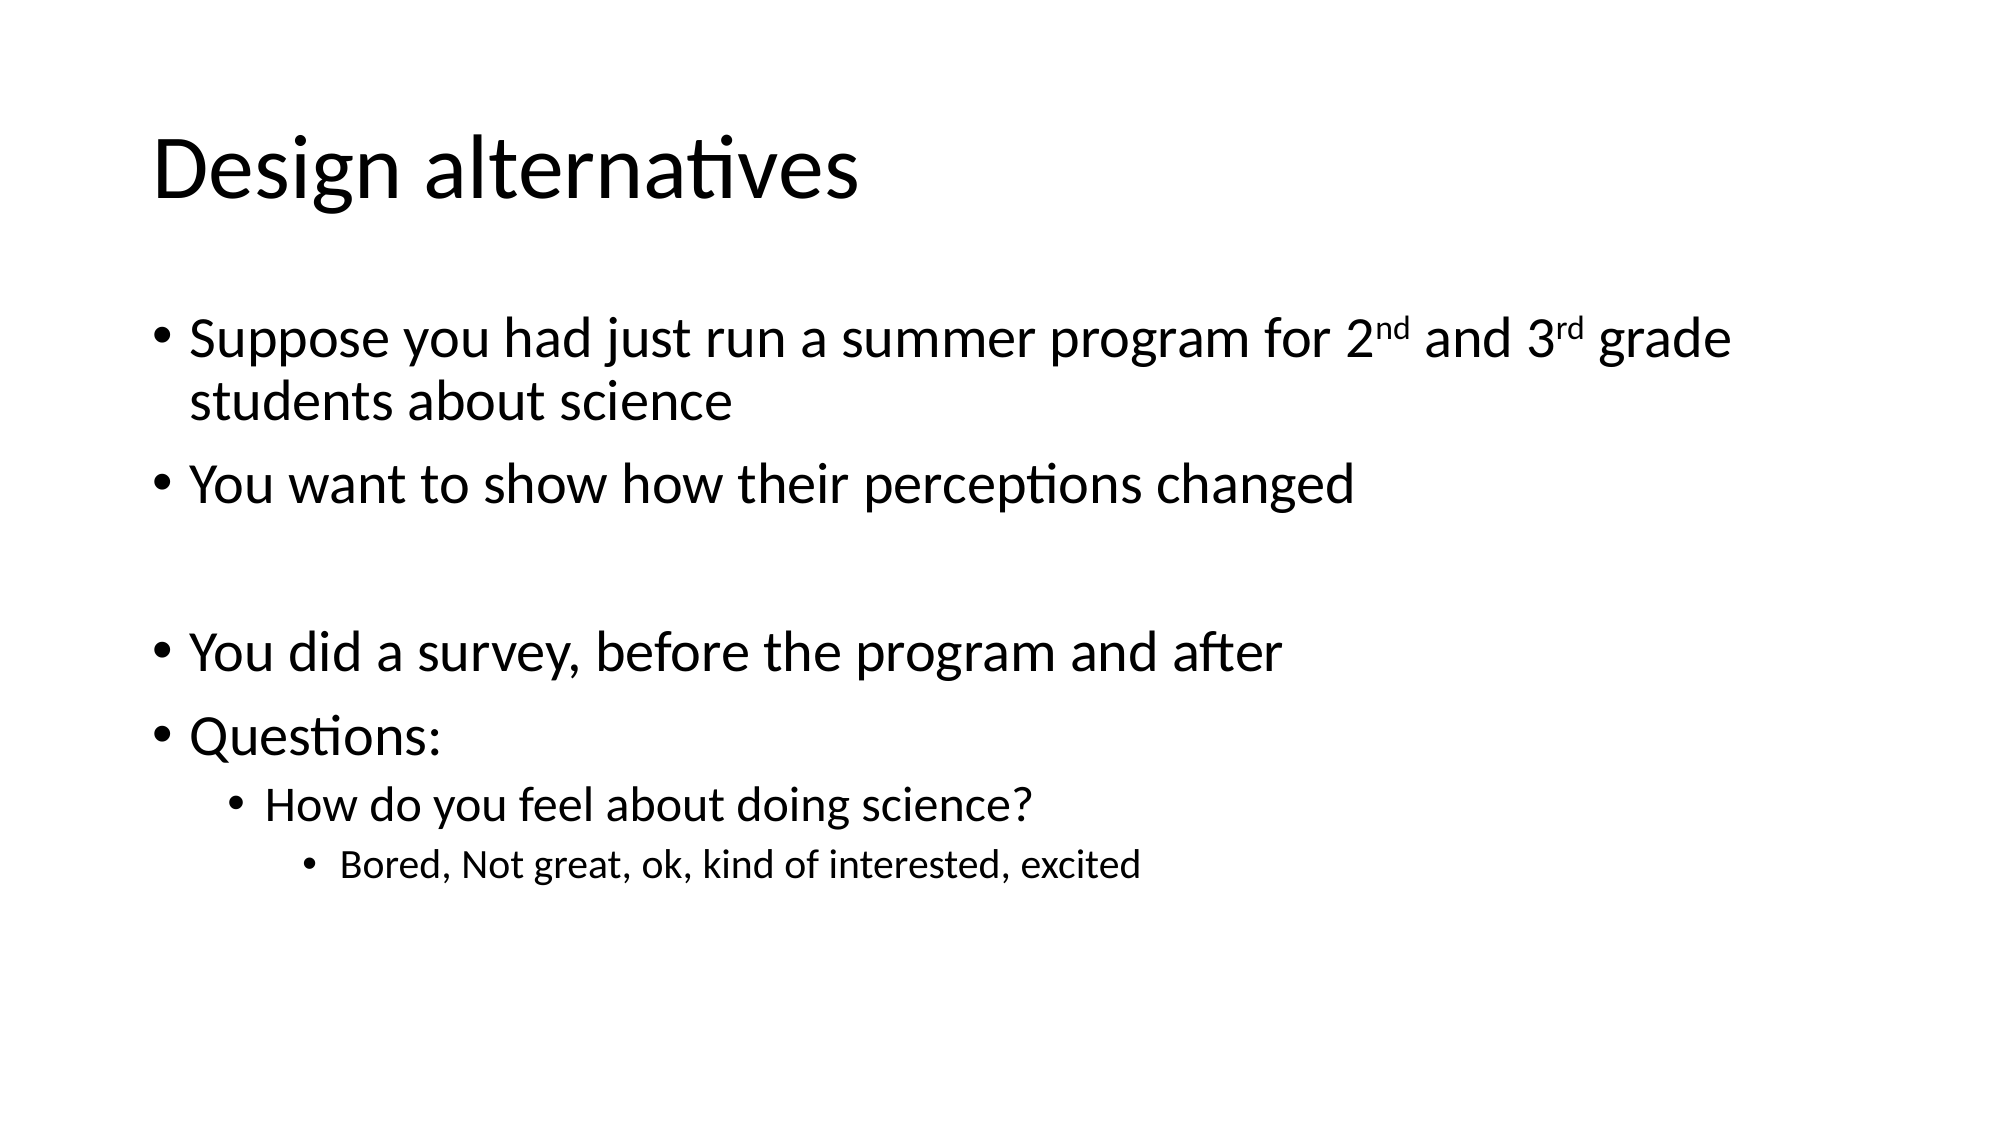

# Design alternatives
Suppose you had just run a summer program for 2nd and 3rd grade students about science
You want to show how their perceptions changed

You did a survey, before the program and after
Questions:
How do you feel about doing science?
Bored, Not great, ok, kind of interested, excited